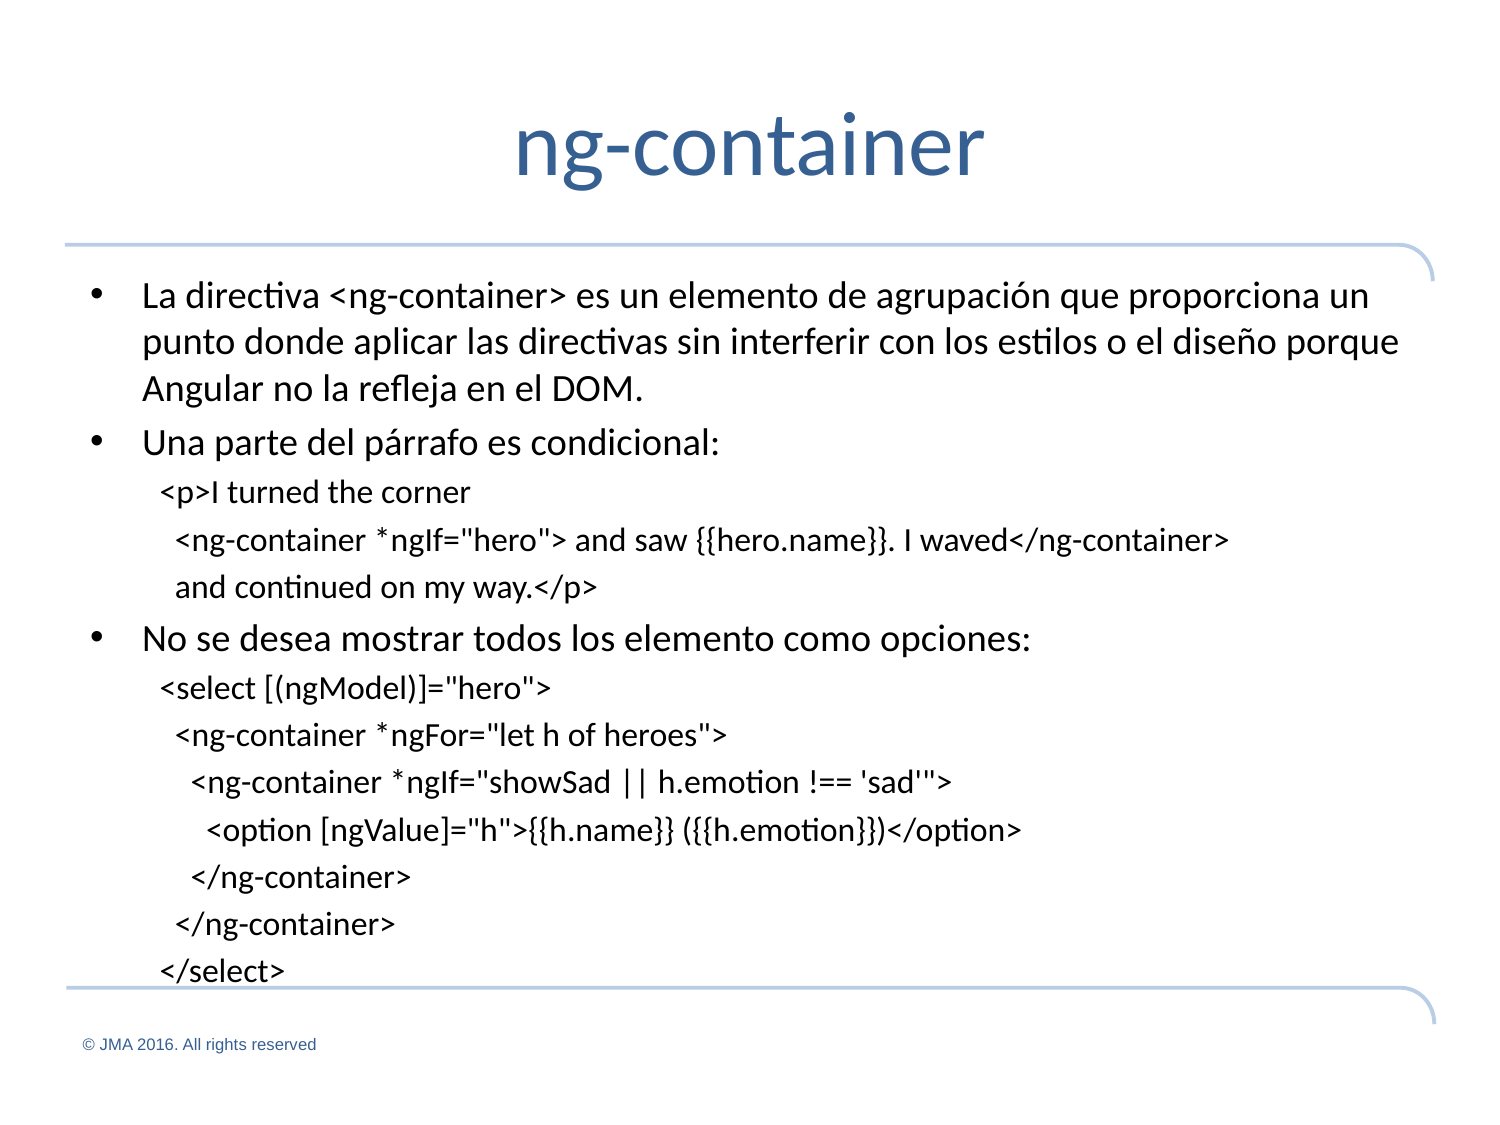

# ng-container
La directiva <ng-container> es un elemento de agrupación que proporciona un punto donde aplicar las directivas sin interferir con los estilos o el diseño porque Angular no la refleja en el DOM.
Una parte del párrafo es condicional:
<p>I turned the corner
  <ng-container *ngIf="hero"> and saw {{hero.name}}. I waved</ng-container>
  and continued on my way.</p>
No se desea mostrar todos los elemento como opciones:
<select [(ngModel)]="hero">
  <ng-container *ngFor="let h of heroes">
    <ng-container *ngIf="showSad || h.emotion !== 'sad'">
      <option [ngValue]="h">{{h.name}} ({{h.emotion}})</option>
    </ng-container>
  </ng-container>
</select>